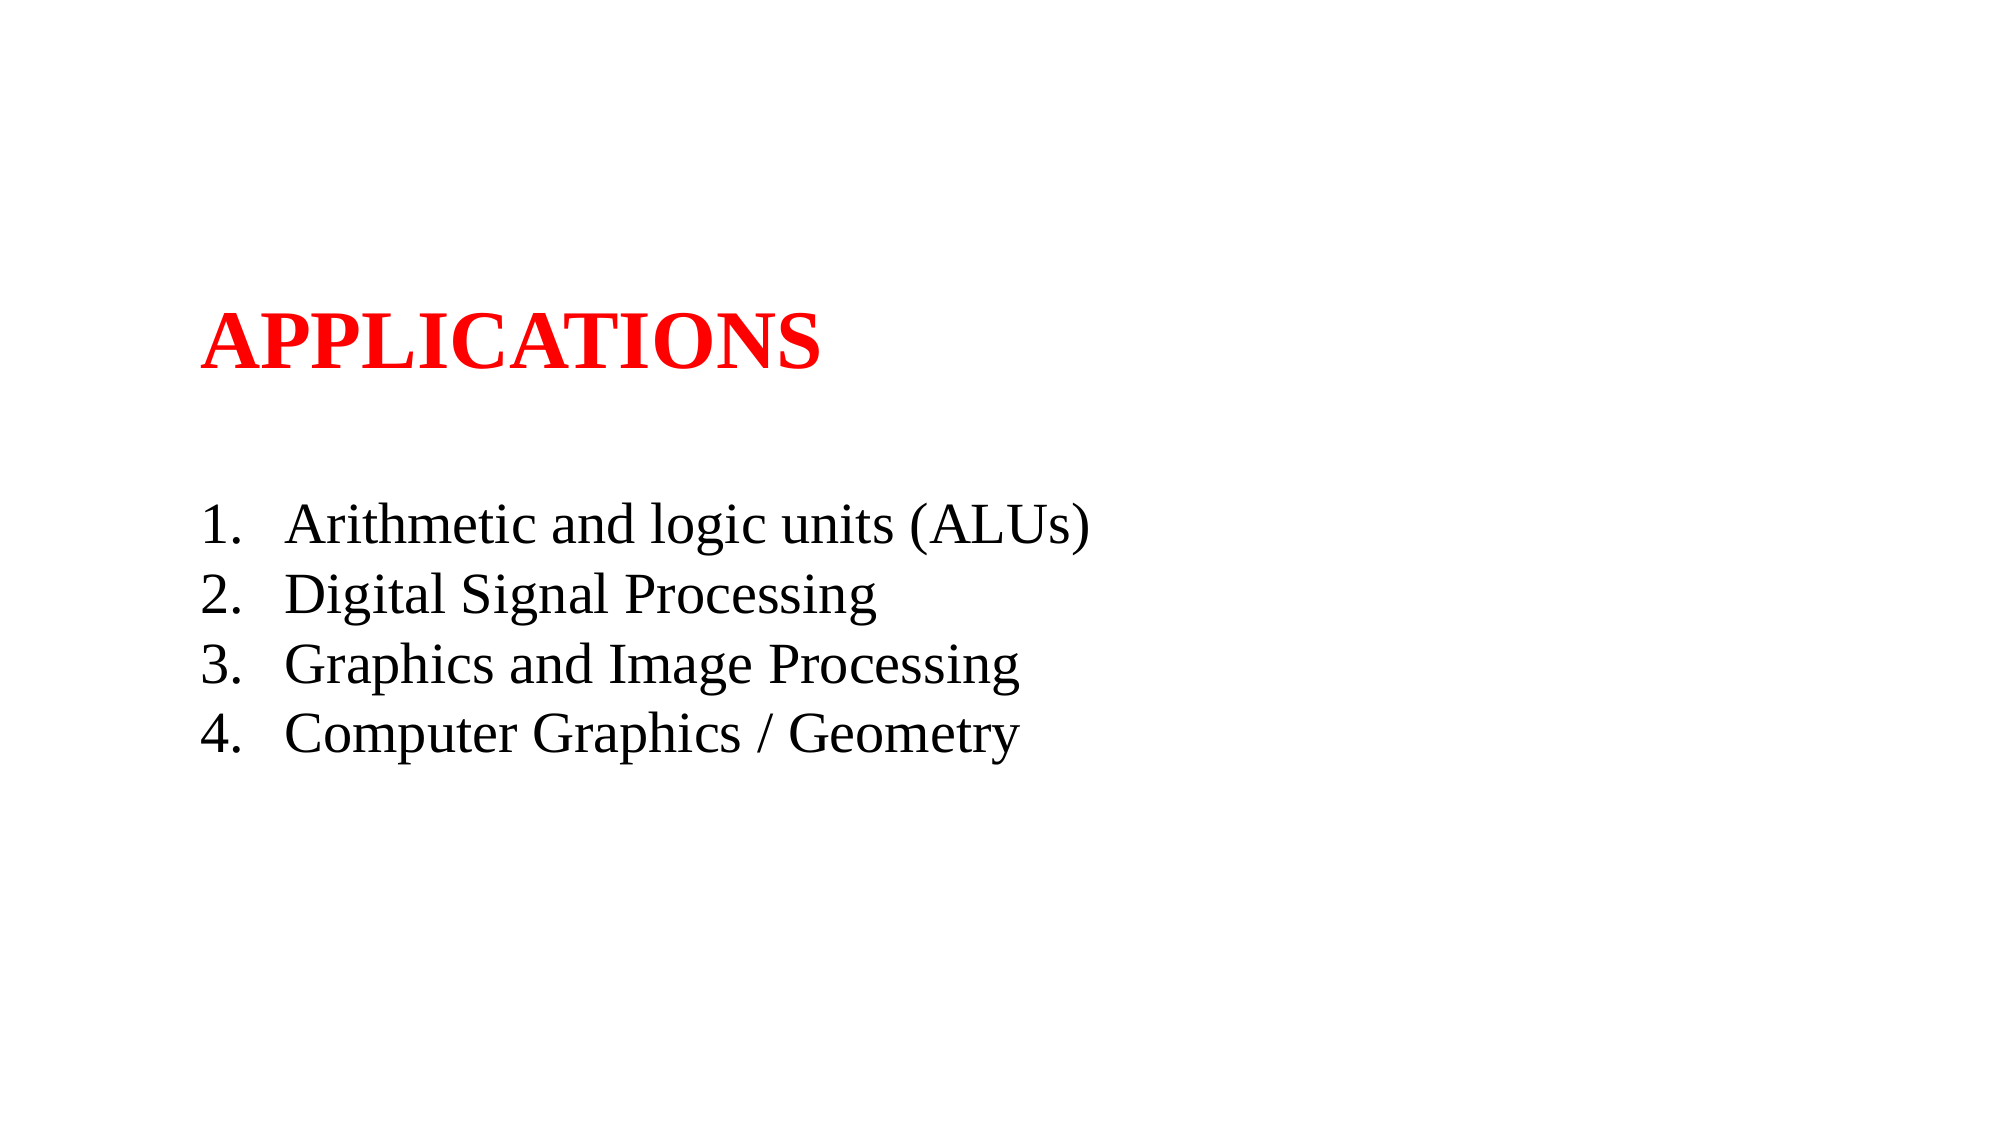

APPLICATIONS

Arithmetic and logic units (ALUs)
Digital Signal Processing
Graphics and Image Processing
Computer Graphics / Geometry